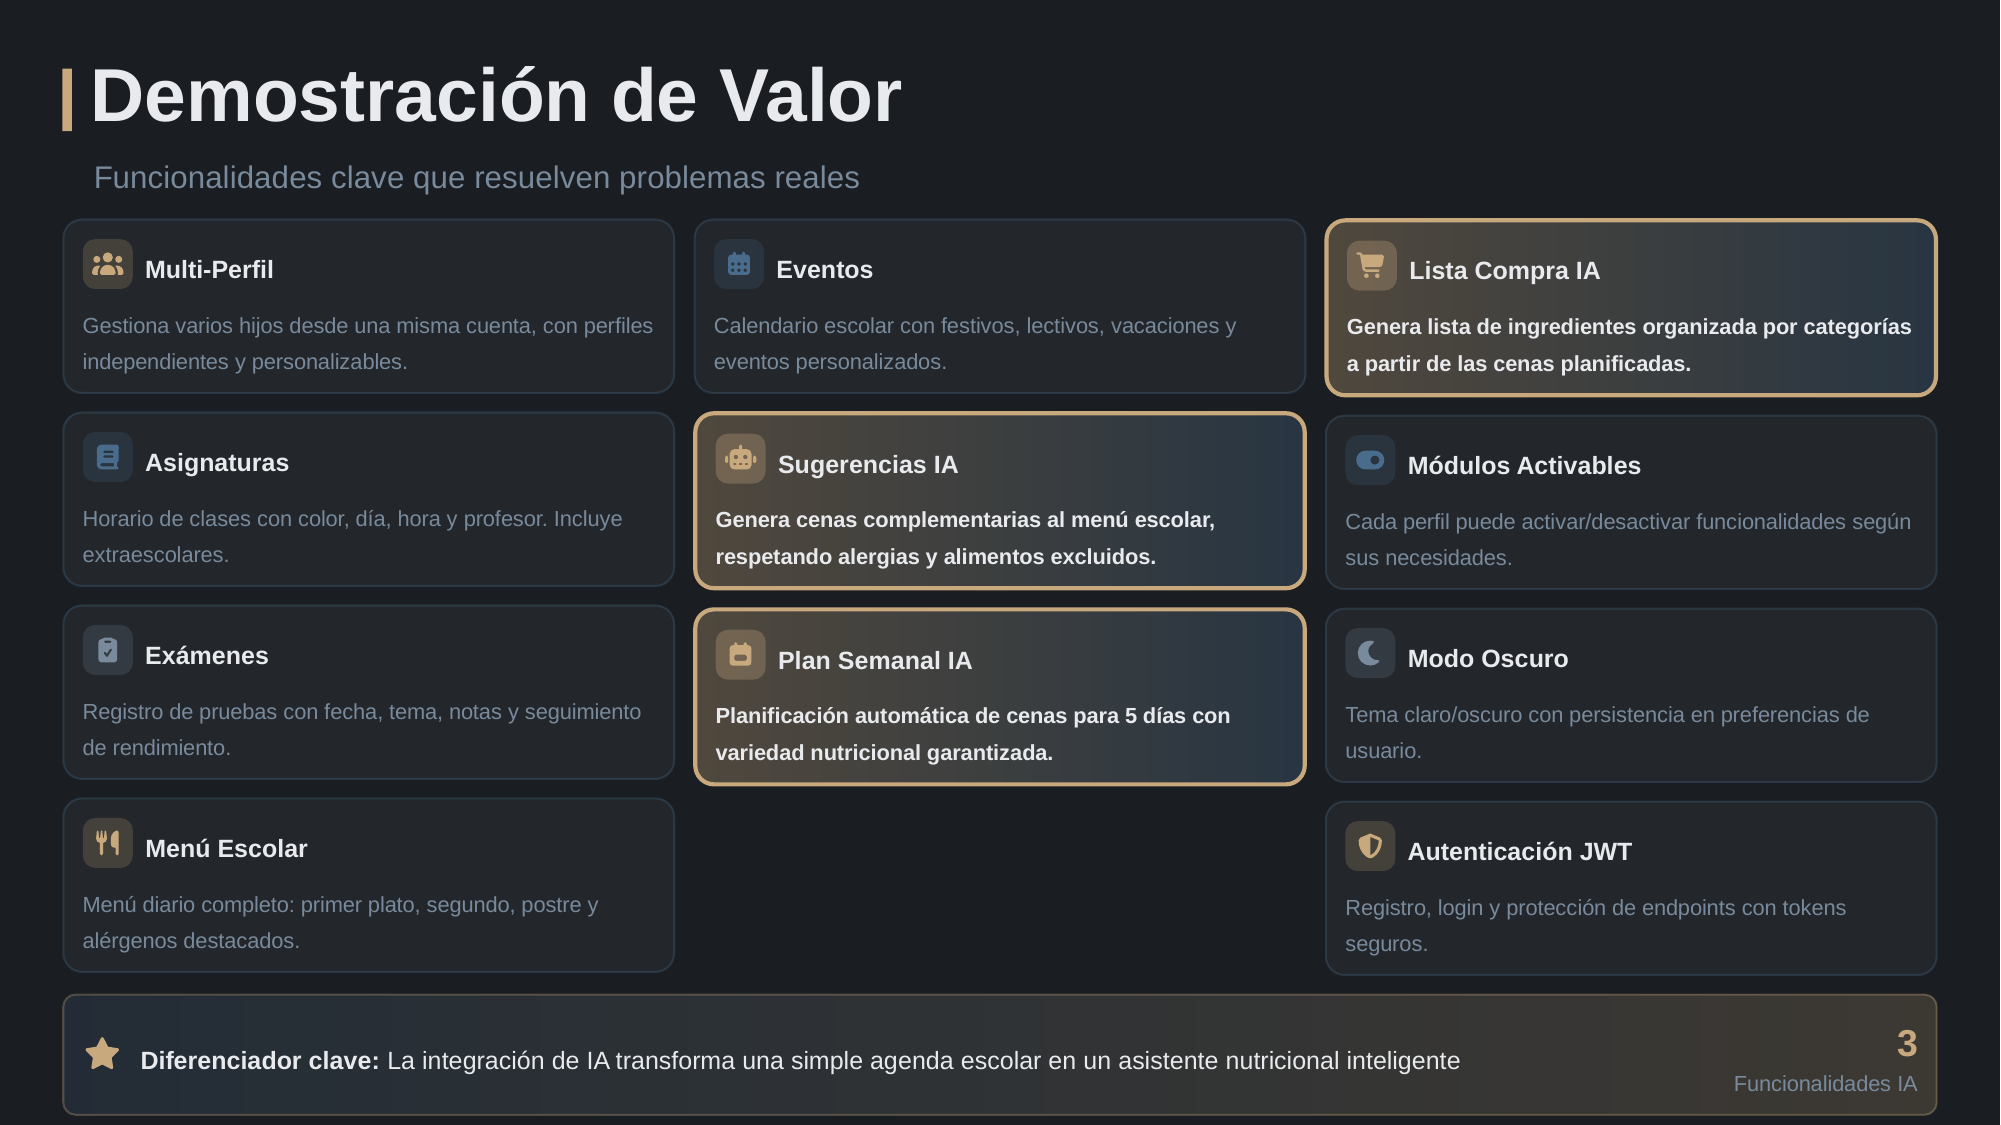

Demostración de Valor

Funcionalidades clave que resuelven problemas reales

Multi-Perfil
Eventos
Lista Compra IA

Gestiona varios hijos desde una misma cuenta, con perfiles independientes y personalizables.
Calendario escolar con festivos, lectivos, vacaciones y eventos personalizados.
Genera lista de ingredientes organizada por categorías a partir de las cenas planificadas.

Asignaturas
Sugerencias IA
Módulos Activables

Horario de clases con color, día, hora y profesor. Incluye extraescolares.
Genera cenas complementarias al menú escolar, respetando alergias y alimentos excluidos.
Cada perfil puede activar/desactivar funcionalidades según sus necesidades.

Exámenes
Modo Oscuro
Plan Semanal IA

Registro de pruebas con fecha, tema, notas y seguimiento de rendimiento.
Tema claro/oscuro con persistencia en preferencias de usuario.
Planificación automática de cenas para 5 días con variedad nutricional garantizada.

Menú Escolar
Autenticación JWT

Menú diario completo: primer plato, segundo, postre y alérgenos destacados.
Registro, login y protección de endpoints con tokens seguros.

3
Diferenciador clave: La integración de IA transforma una simple agenda escolar en un asistente nutricional inteligente

Funcionalidades IA